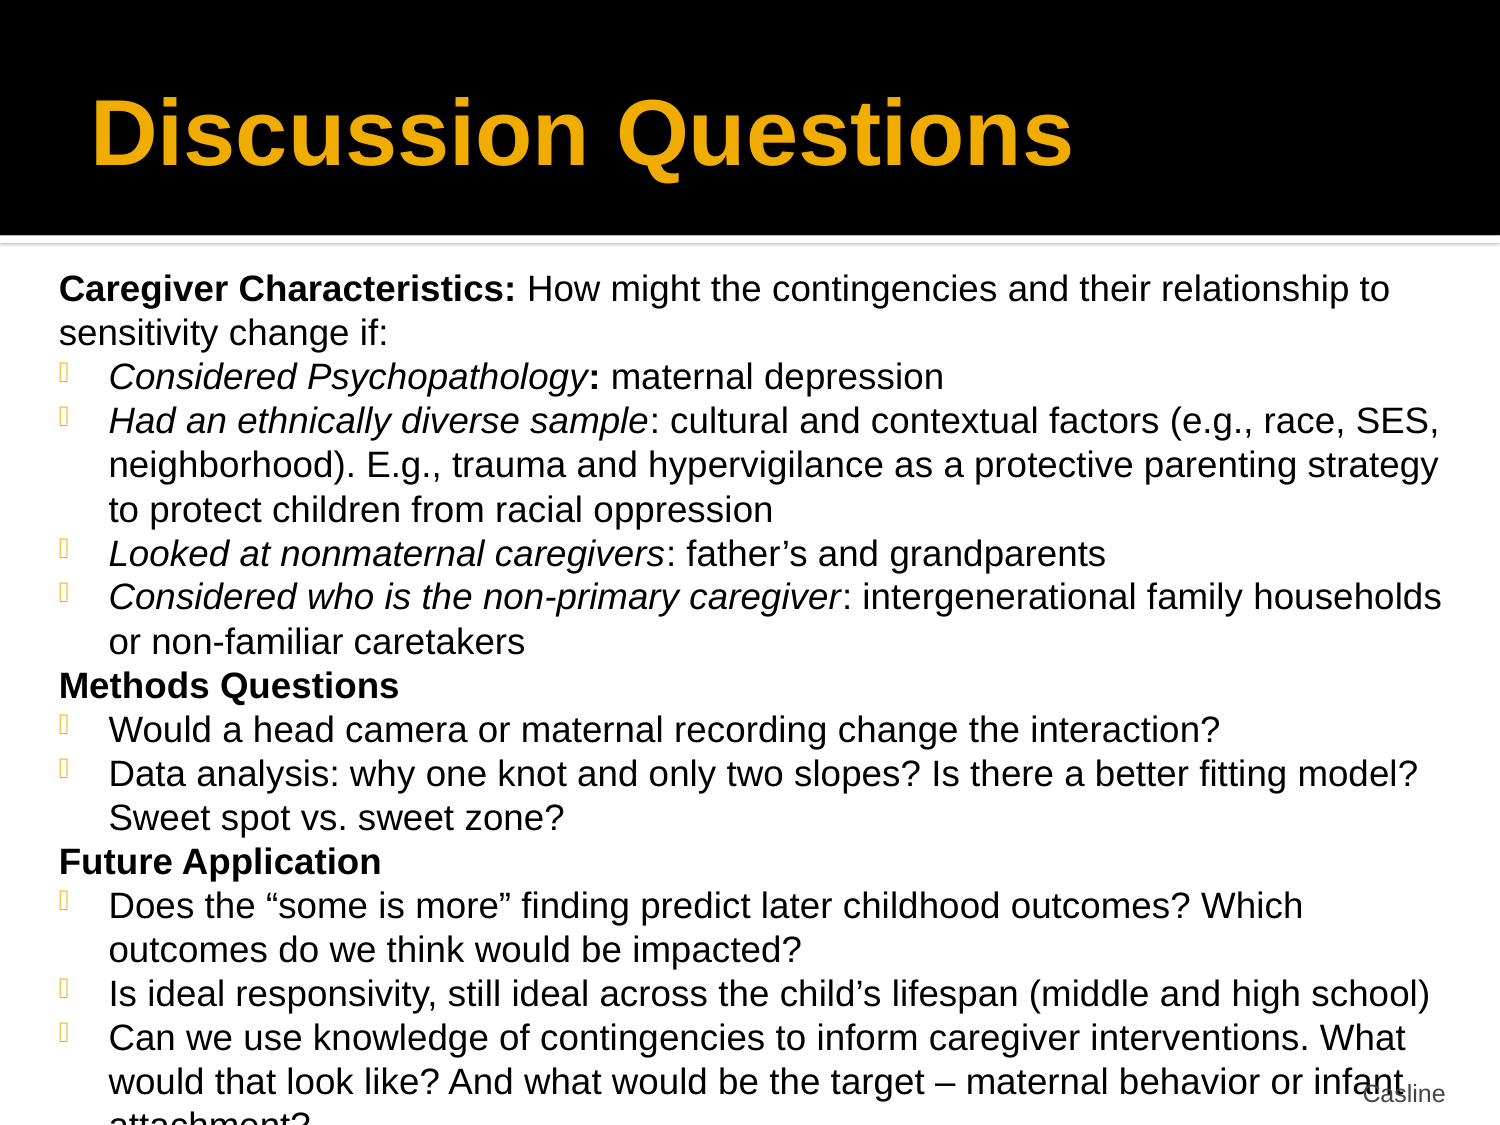

# Discussion Questions
Caregiver Characteristics: How might the contingencies and their relationship to sensitivity change if:
Considered Psychopathology: maternal depression
Had an ethnically diverse sample: cultural and contextual factors (e.g., race, SES, neighborhood). E.g., trauma and hypervigilance as a protective parenting strategy to protect children from racial oppression
Looked at nonmaternal caregivers: father’s and grandparents
Considered who is the non-primary caregiver: intergenerational family households or non-familiar caretakers
Methods Questions
Would a head camera or maternal recording change the interaction?
Data analysis: why one knot and only two slopes? Is there a better fitting model? Sweet spot vs. sweet zone?
Future Application
Does the “some is more” finding predict later childhood outcomes? Which outcomes do we think would be impacted?
Is ideal responsivity, still ideal across the child’s lifespan (middle and high school)
Can we use knowledge of contingencies to inform caregiver interventions. What would that look like? And what would be the target – maternal behavior or infant attachment?
Casline